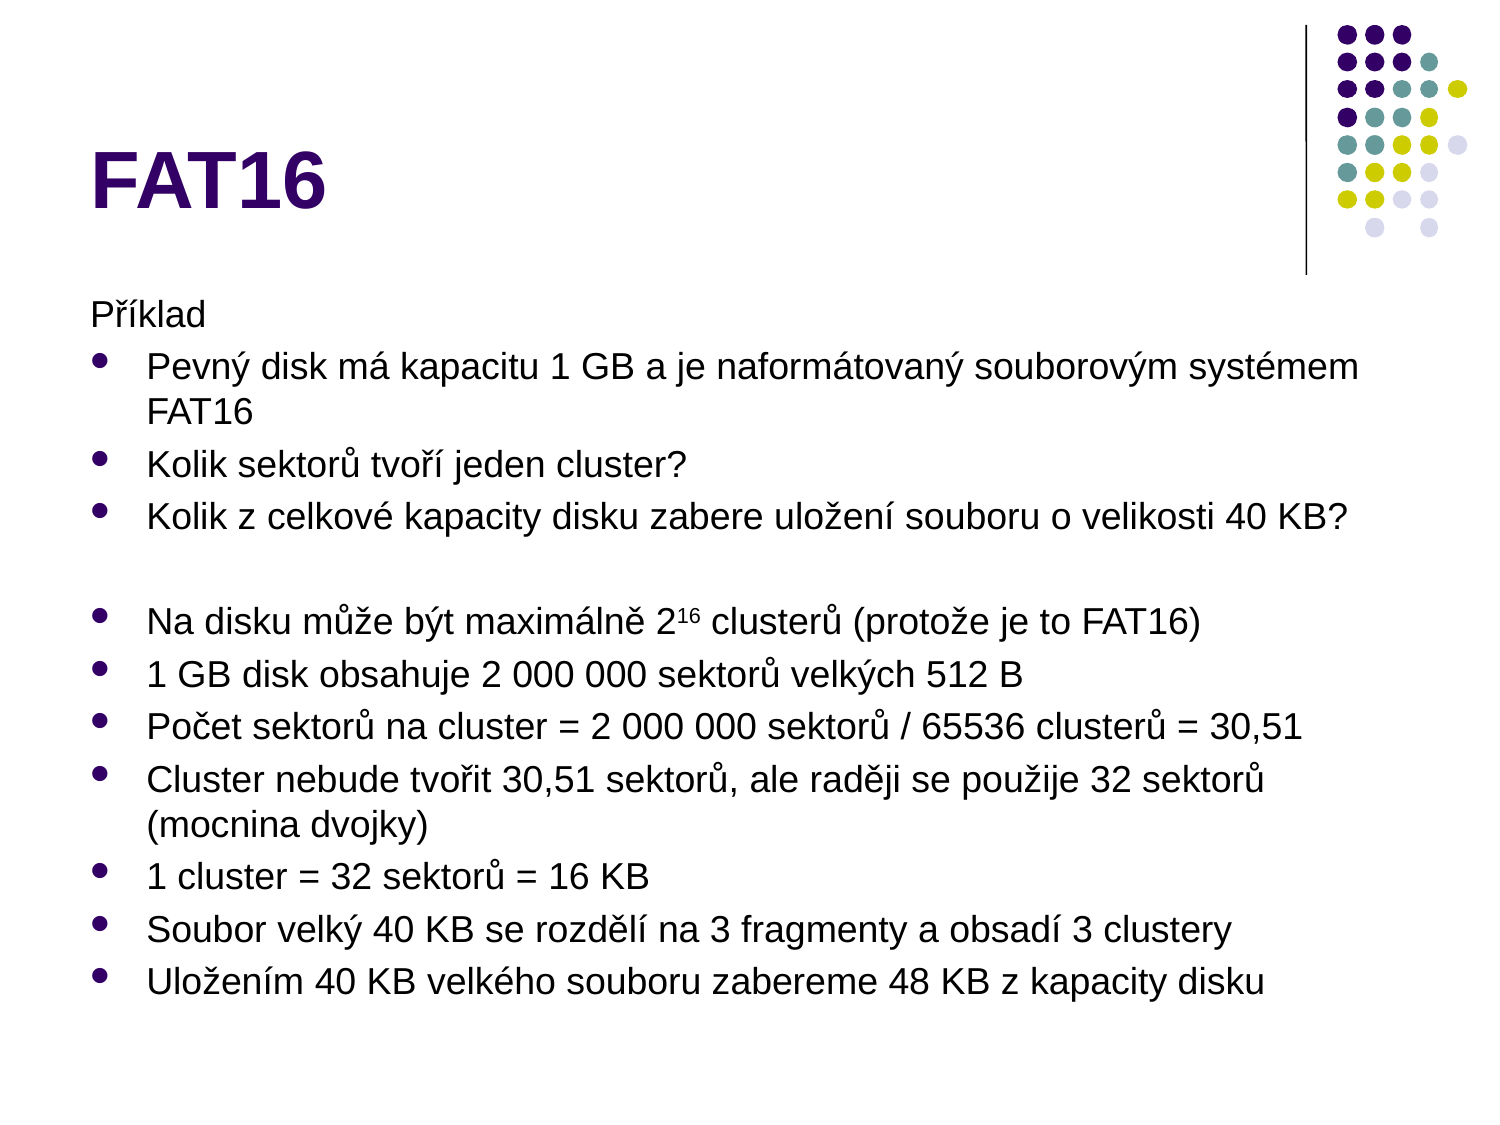

# FAT16
Příklad
Pevný disk má kapacitu 1 GB a je naformátovaný souborovým systémem FAT16
Kolik sektorů tvoří jeden cluster?
Kolik z celkové kapacity disku zabere uložení souboru o velikosti 40 KB?

Na disku může být maximálně 216 clusterů (protože je to FAT16)
1 GB disk obsahuje 2 000 000 sektorů velkých 512 B
Počet sektorů na cluster = 2 000 000 sektorů / 65536 clusterů = 30,51
Cluster nebude tvořit 30,51 sektorů, ale raději se použije 32 sektorů (mocnina dvojky)
1 cluster = 32 sektorů = 16 KB
Soubor velký 40 KB se rozdělí na 3 fragmenty a obsadí 3 clustery
Uložením 40 KB velkého souboru zabereme 48 KB z kapacity disku